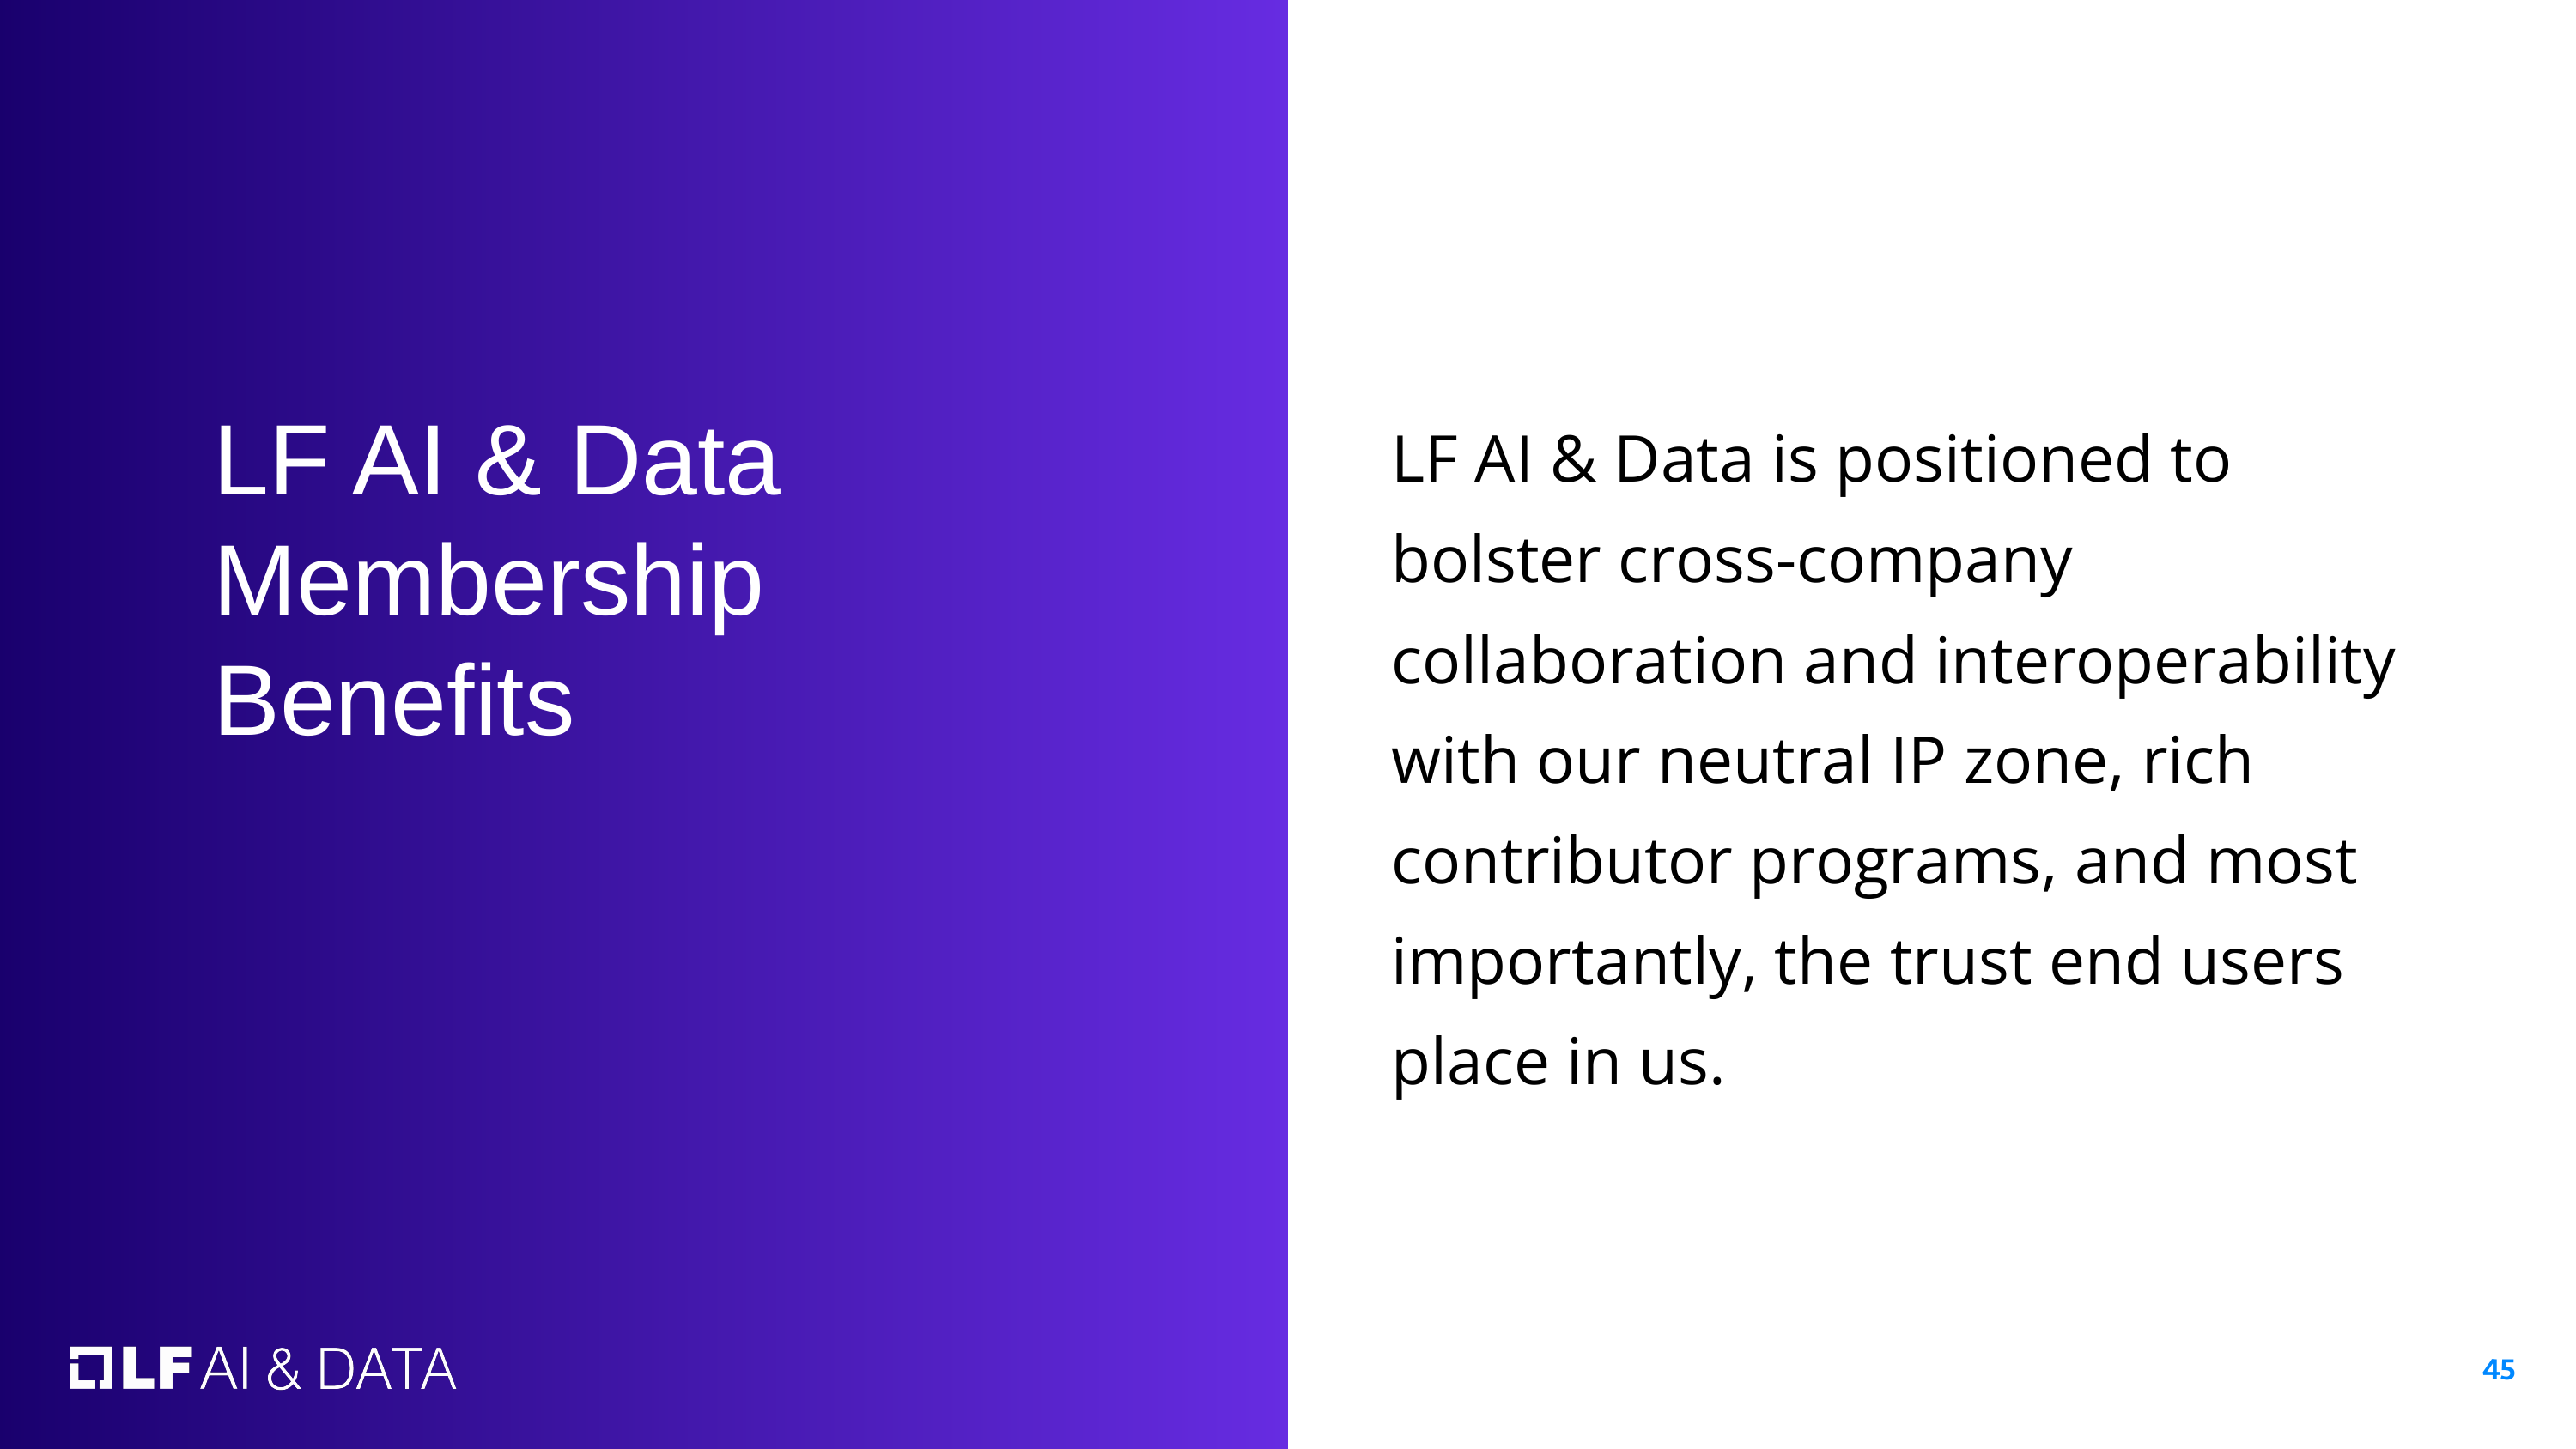

# LF AI & Data Membership Benefits
LF AI & Data is positioned to bolster cross-company collaboration and interoperability with our neutral IP zone, rich contributor programs, and most importantly, the trust end users place in us.
45